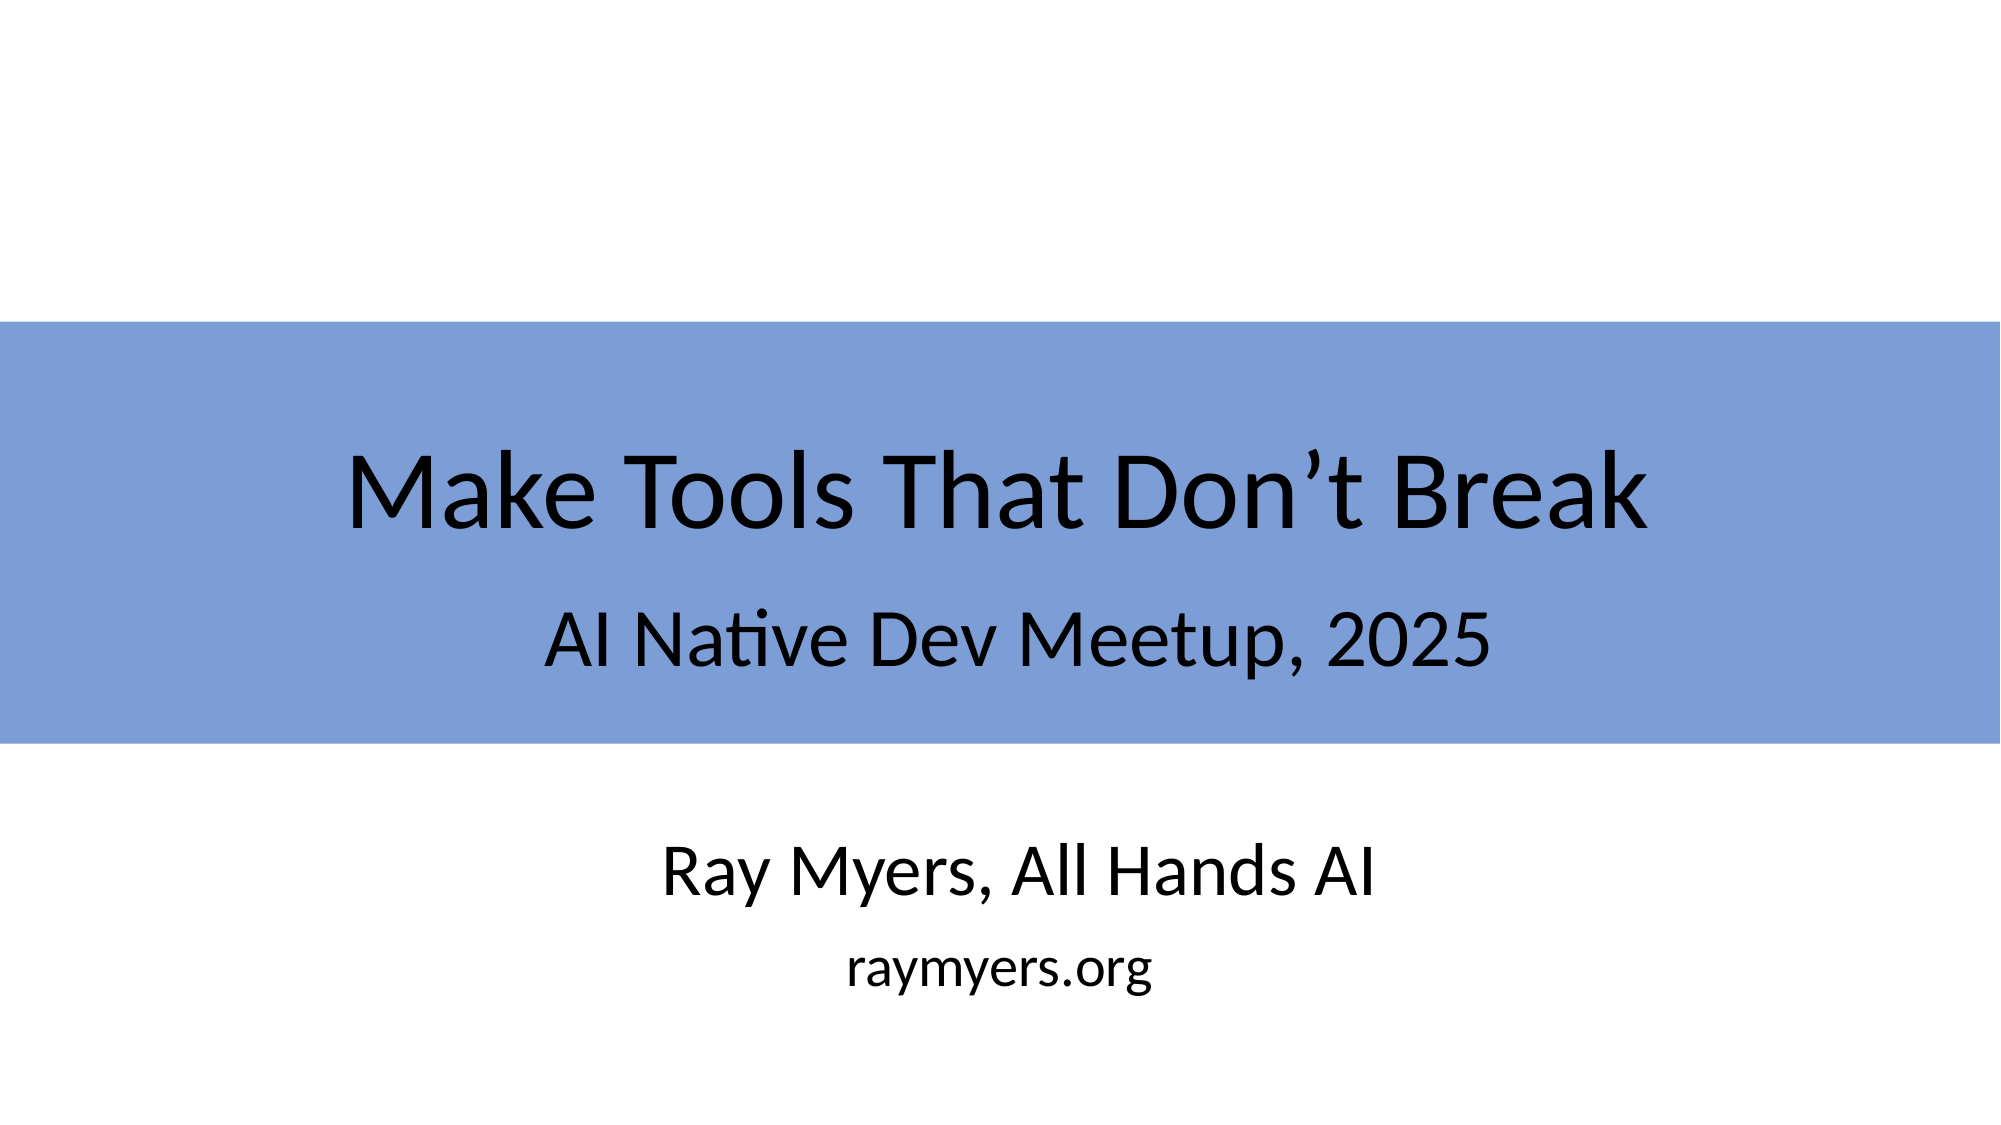

# Make Tools That Don’t Break
AI Native Dev Meetup, 2025
Ray Myers, All Hands AI
raymyers.org